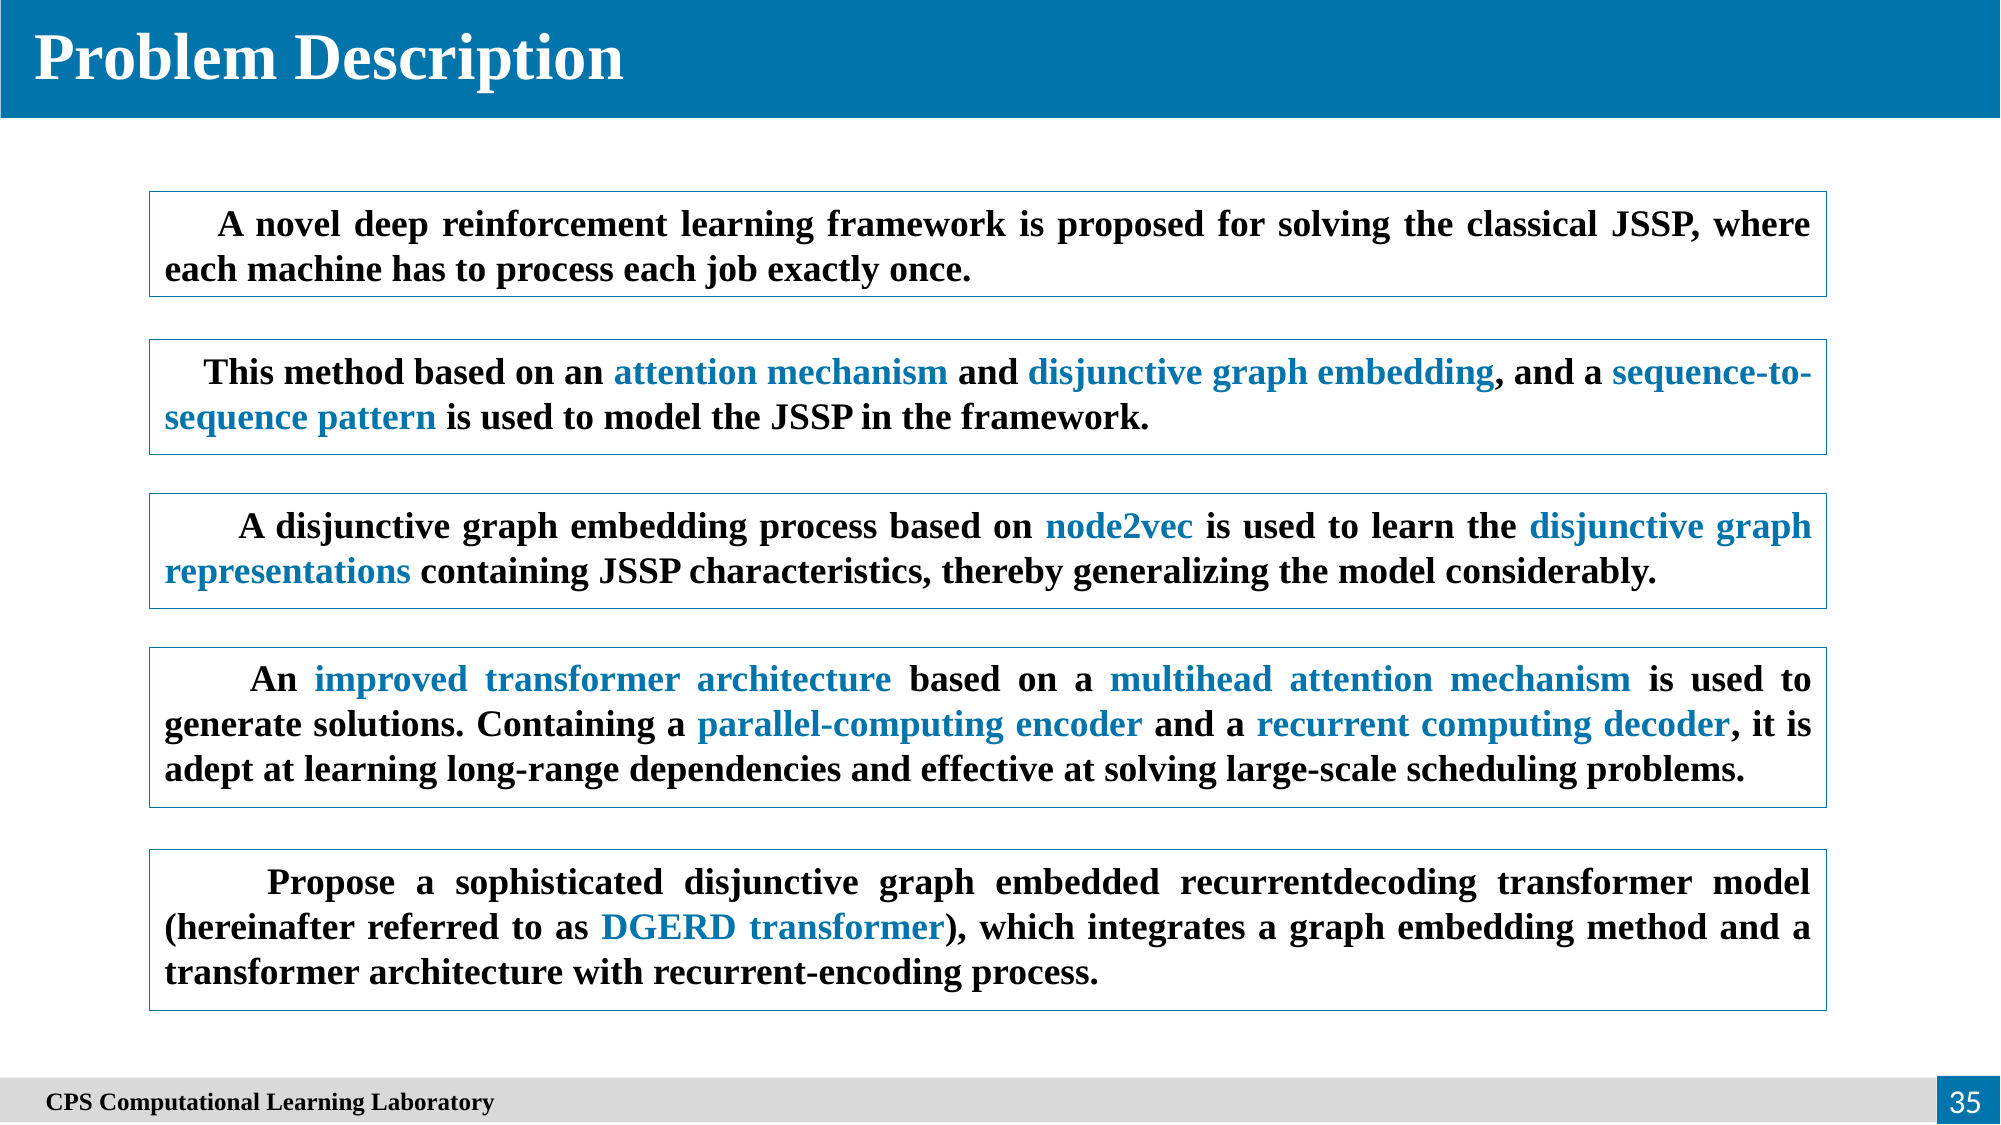

Problem Description
    A novel deep reinforcement learning framework is proposed for solving the classical JSSP, where each machine has to process each job exactly once.
    This method based on an attention mechanism and disjunctive graph embedding, and a sequence-to-sequence pattern is used to model the JSSP in the framework.

      A disjunctive graph embedding process based on node2vec is used to learn the disjunctive graph representations containing JSSP characteristics, thereby generalizing the model considerably.
     An improved transformer architecture based on a multihead attention mechanism is used to generate solutions. Containing a parallel-computing encoder and a recurrent computing decoder, it is adept at learning long-range dependencies and effective at solving large-scale scheduling problems.
     Propose a sophisticated disjunctive graph embedded recurrentdecoding transformer model (hereinafter referred to as DGERD transformer), which integrates a graph embedding method and a transformer architecture with recurrent-encoding process.
35
　CPS Computational Learning Laboratory